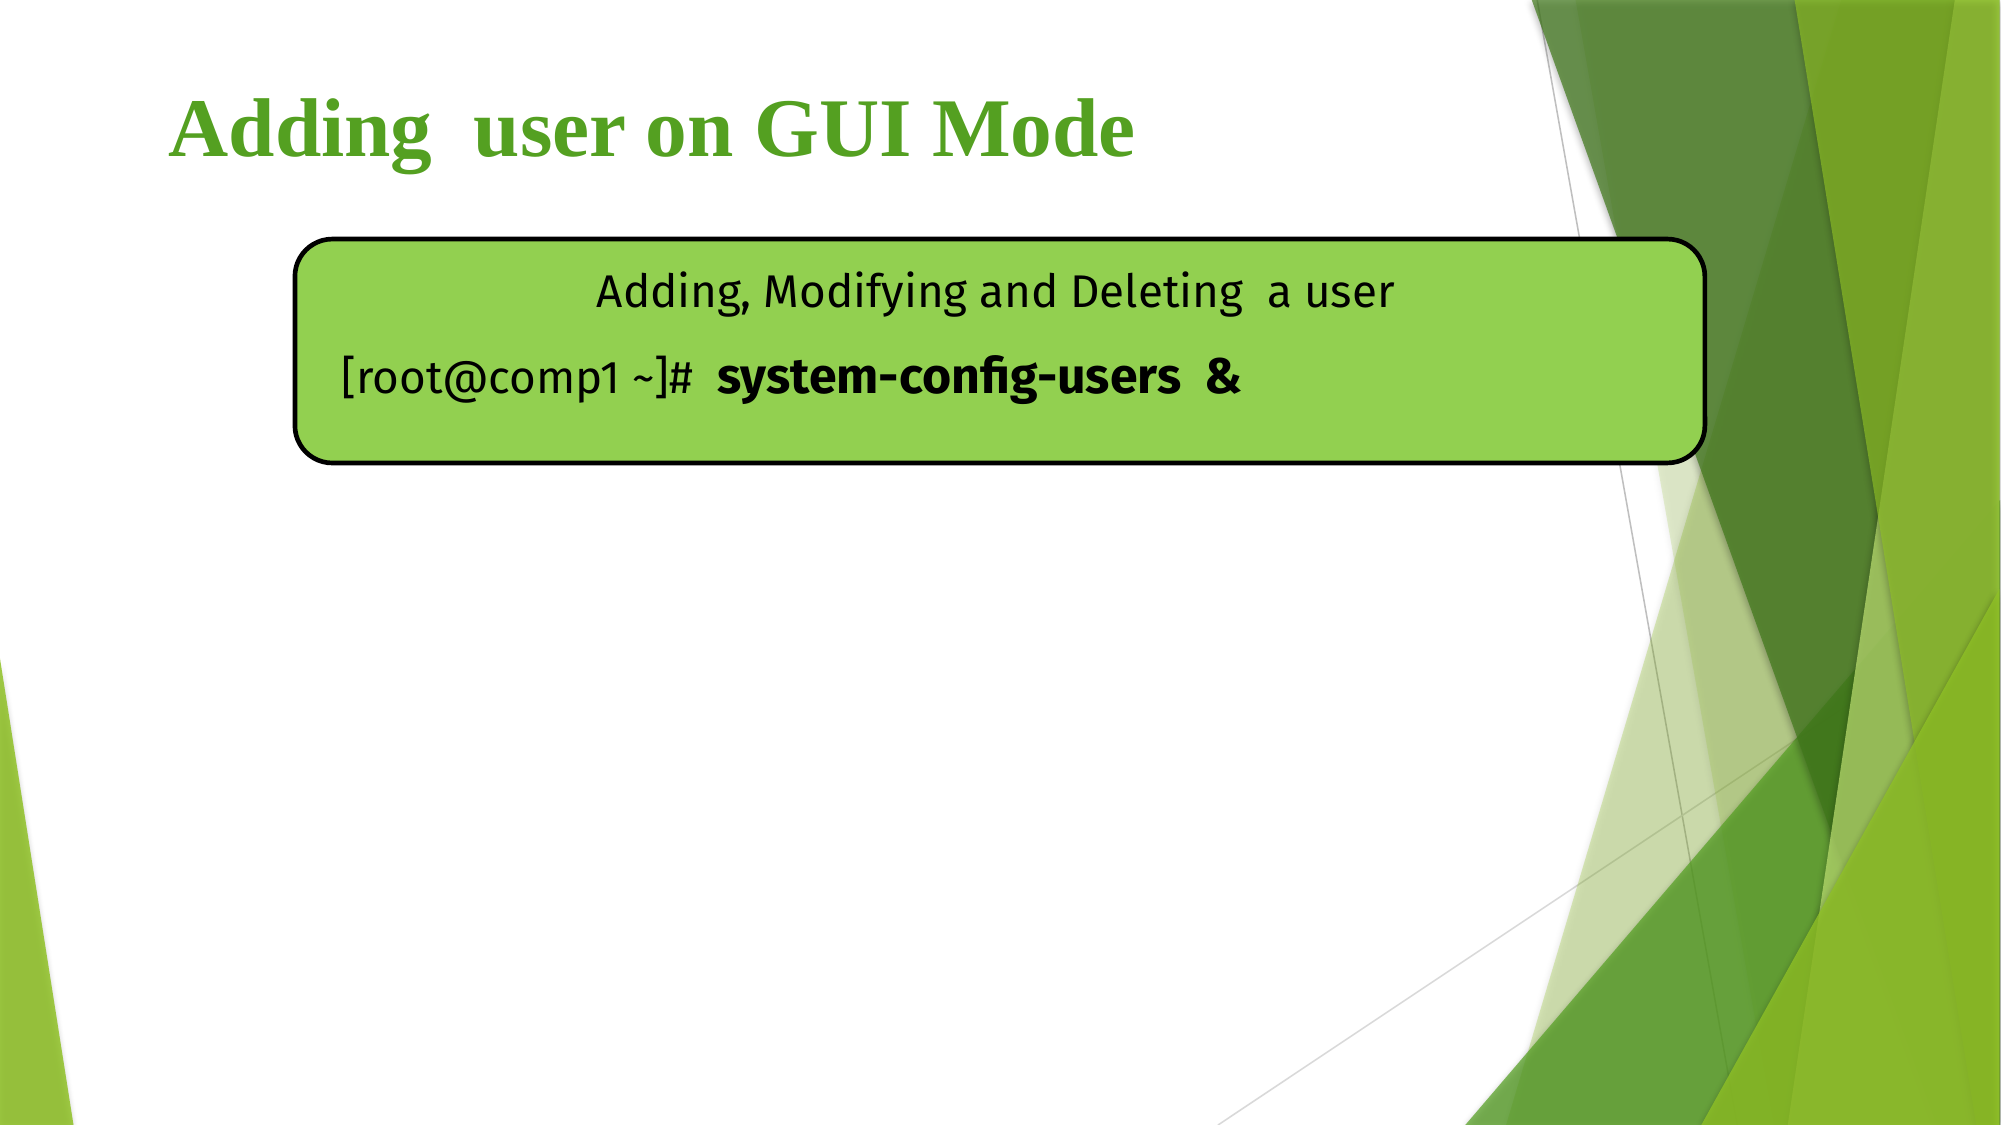

# Adding  user on GUI Mode

Adding, Modifying and Deleting  a user
[root@comp1 ~]#  system-config-users  &